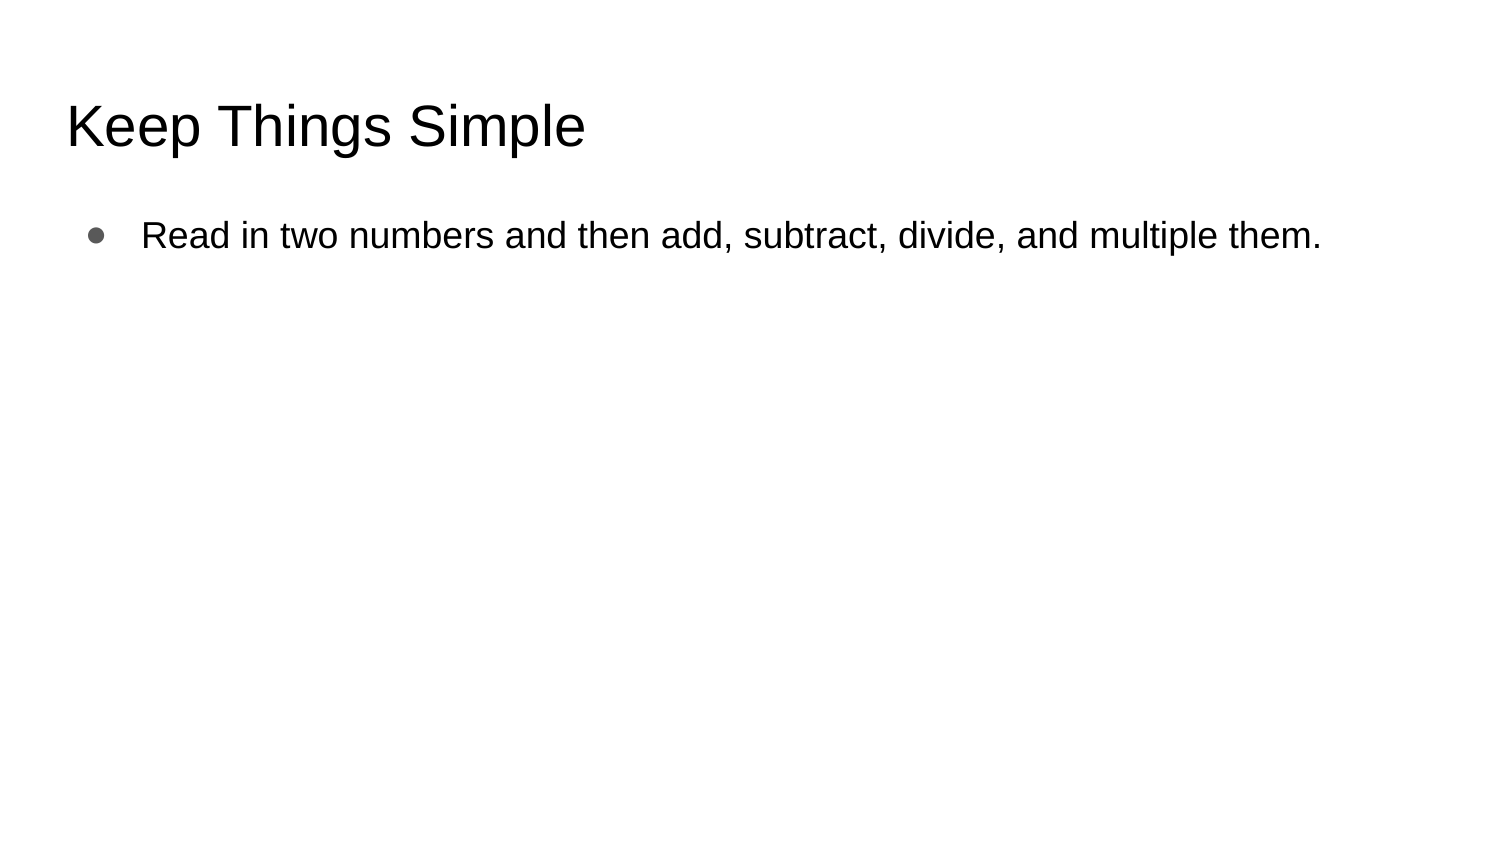

# Keep Things Simple
Read in two numbers and then add, subtract, divide, and multiple them.